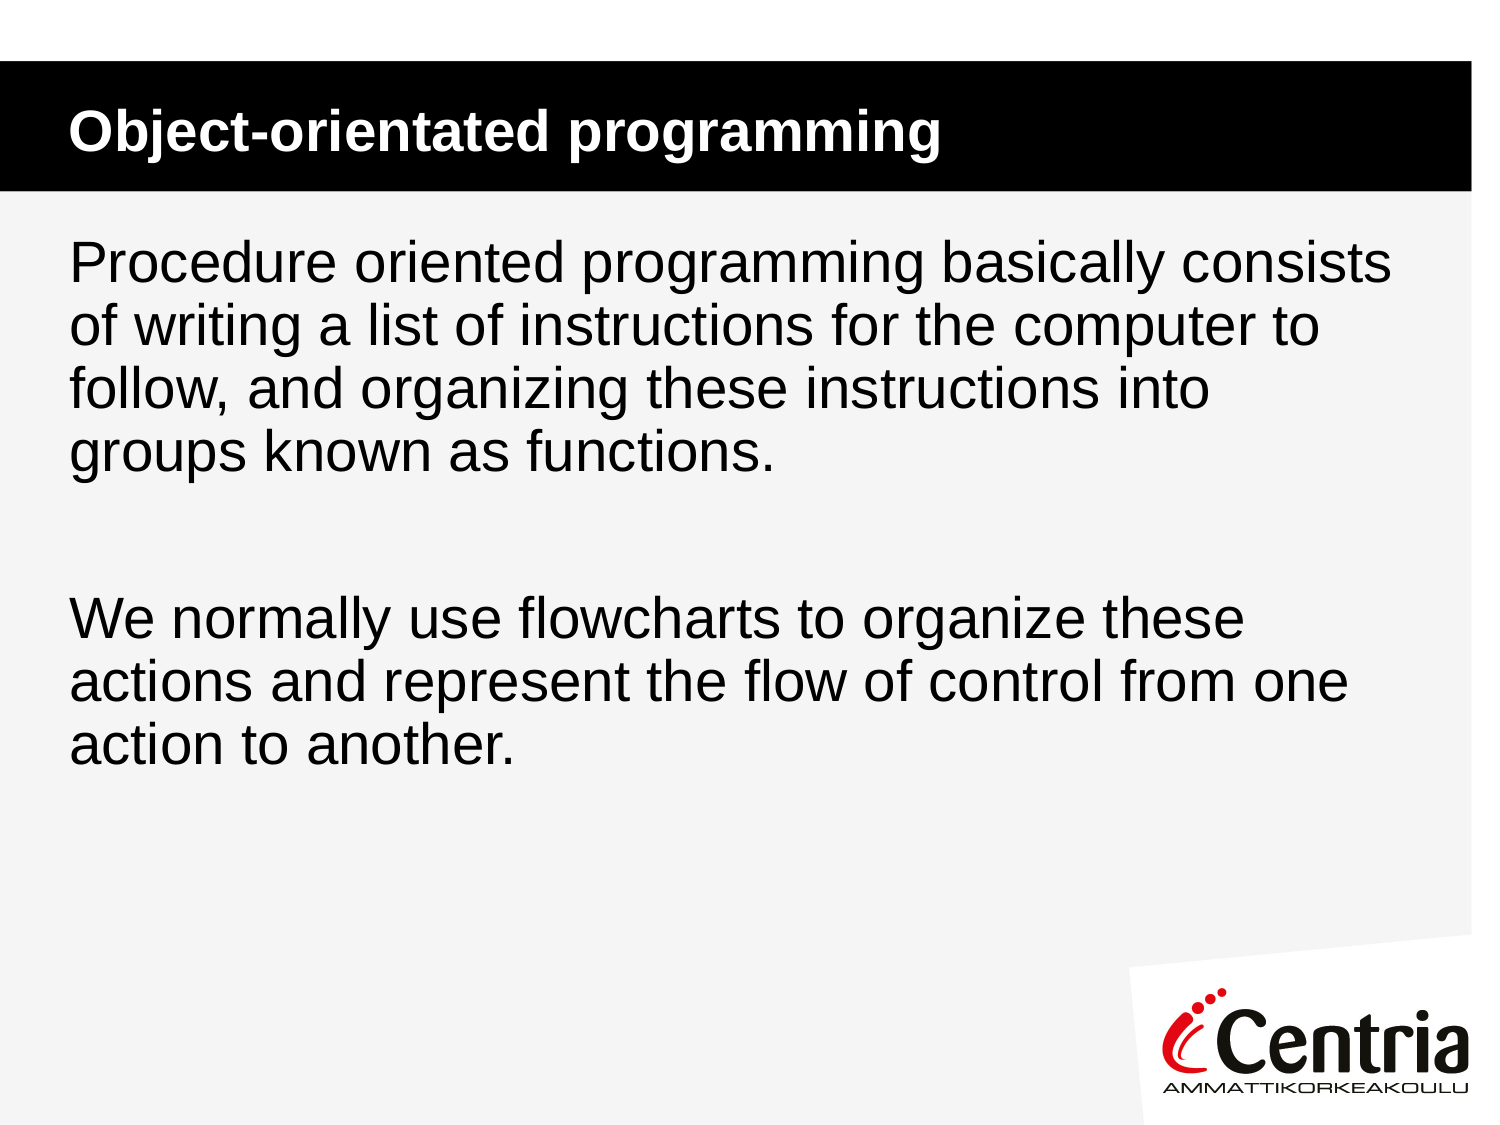

Object-orientated programming
Procedure oriented programming basically consists of writing a list of instructions for the computer to follow, and organizing these instructions into groups known as functions.

We normally use flowcharts to organize these actions and represent the flow of control from one action to another.